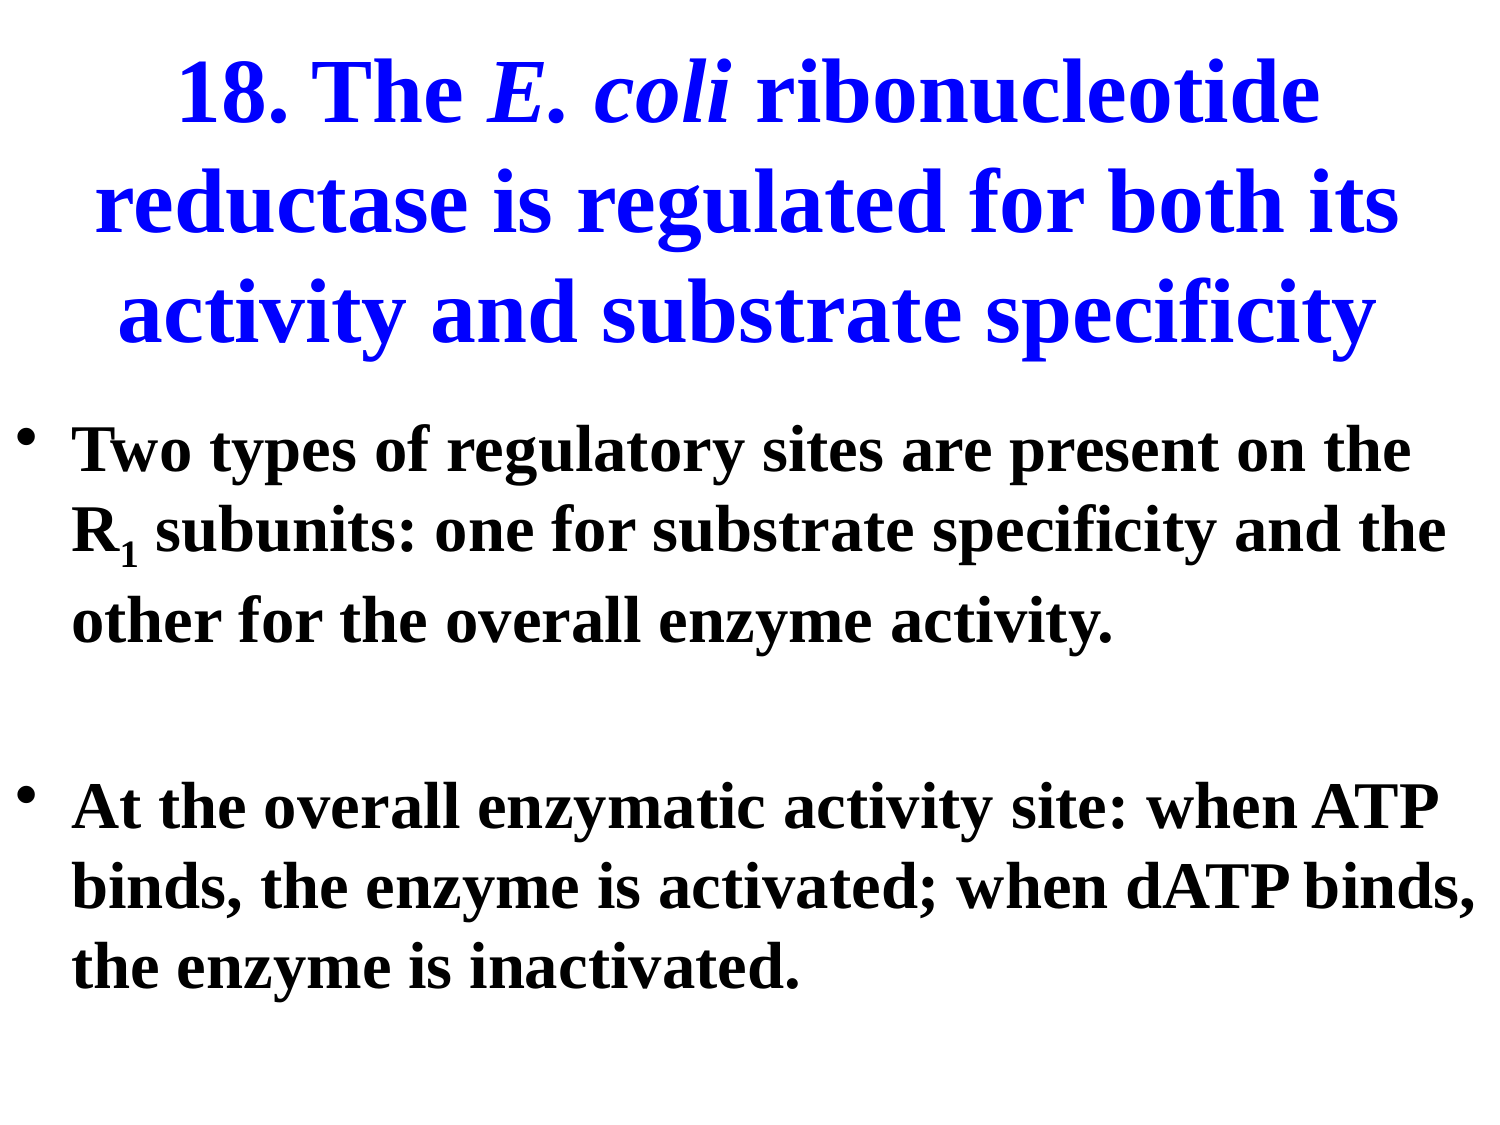

# 18. The E. coli ribonucleotide reductase is regulated for both its activity and substrate specificity
Two types of regulatory sites are present on the R1 subunits: one for substrate specificity and the other for the overall enzyme activity.

At the overall enzymatic activity site: when ATP binds, the enzyme is activated; when dATP binds, the enzyme is inactivated.